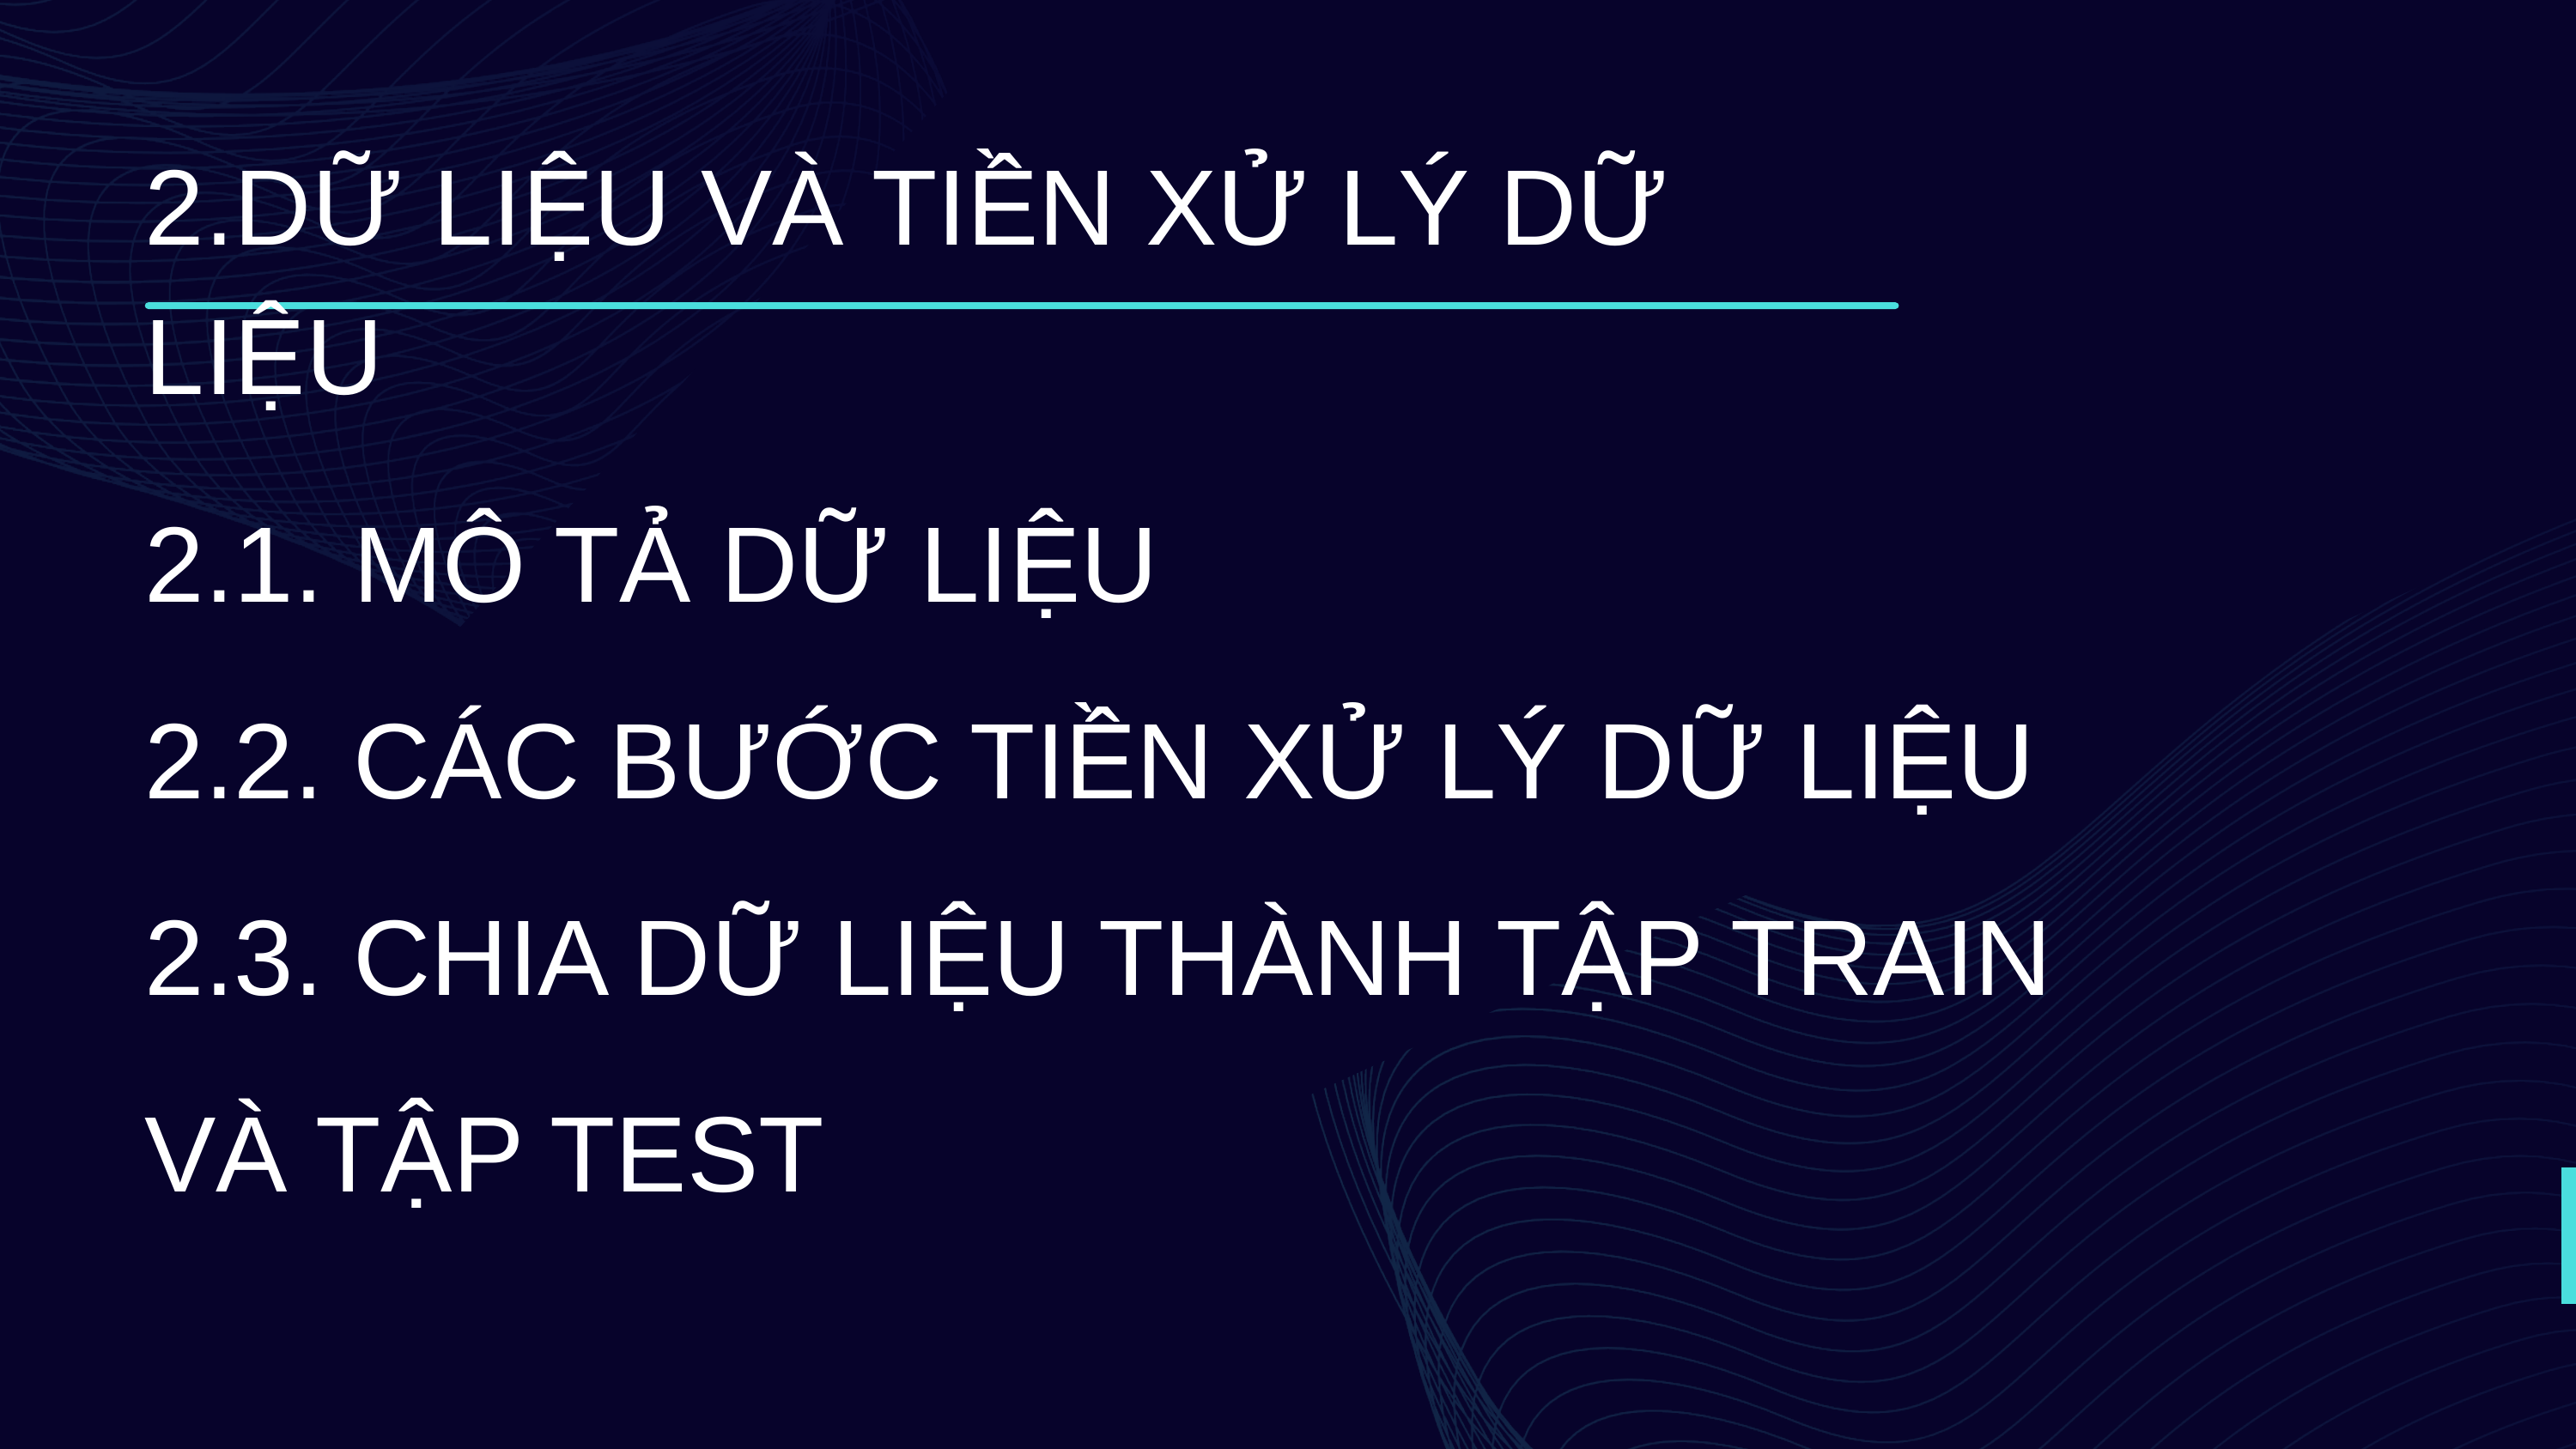

2.DỮ LIỆU VÀ TIỀN XỬ LÝ DỮ LIỆU

2.1. MÔ TẢ DỮ LIỆU
2.2. CÁC BƯỚC TIỀN XỬ LÝ DỮ LIỆU
2.3. CHIA DỮ LIỆU THÀNH TẬP TRAIN VÀ TẬP TEST
01

02